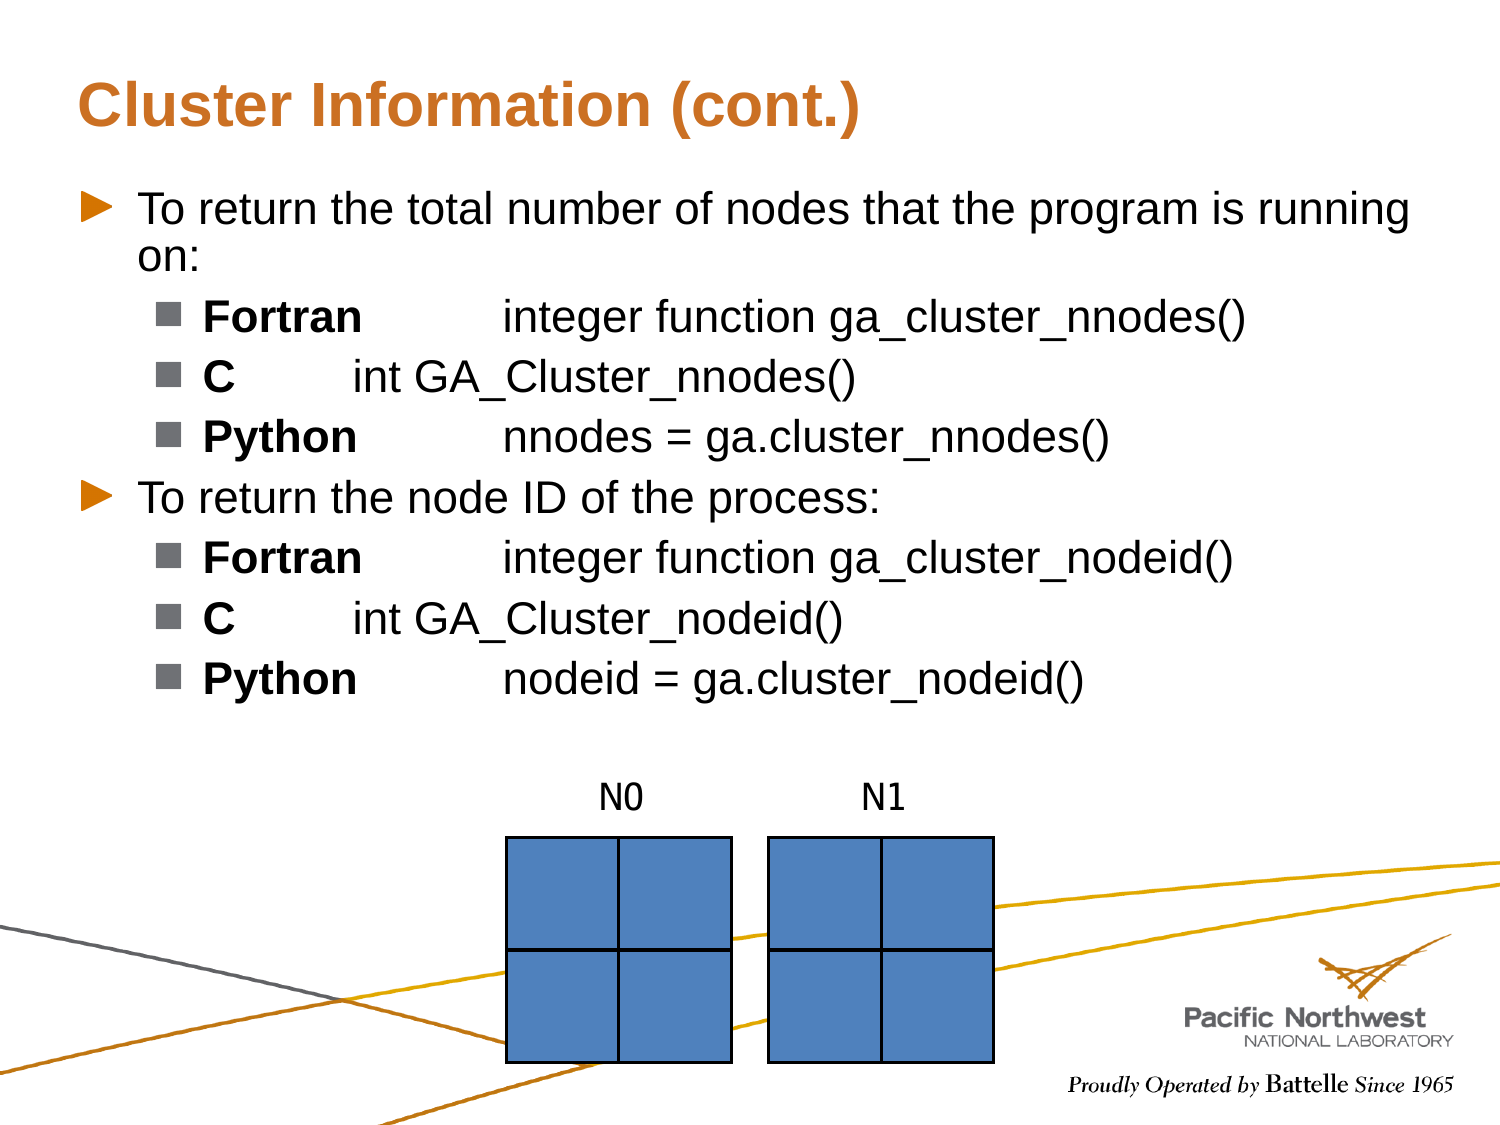

# Cluster Information (cont.)
To return the total number of nodes that the program is running on:
Fortran	integer function ga_cluster_nnodes()
C	int GA_Cluster_nnodes()
Python	nnodes = ga.cluster_nnodes()
To return the node ID of the process:
Fortran	integer function ga_cluster_nodeid()
C	int GA_Cluster_nodeid()
Python	nodeid = ga.cluster_nodeid()
N0
N1